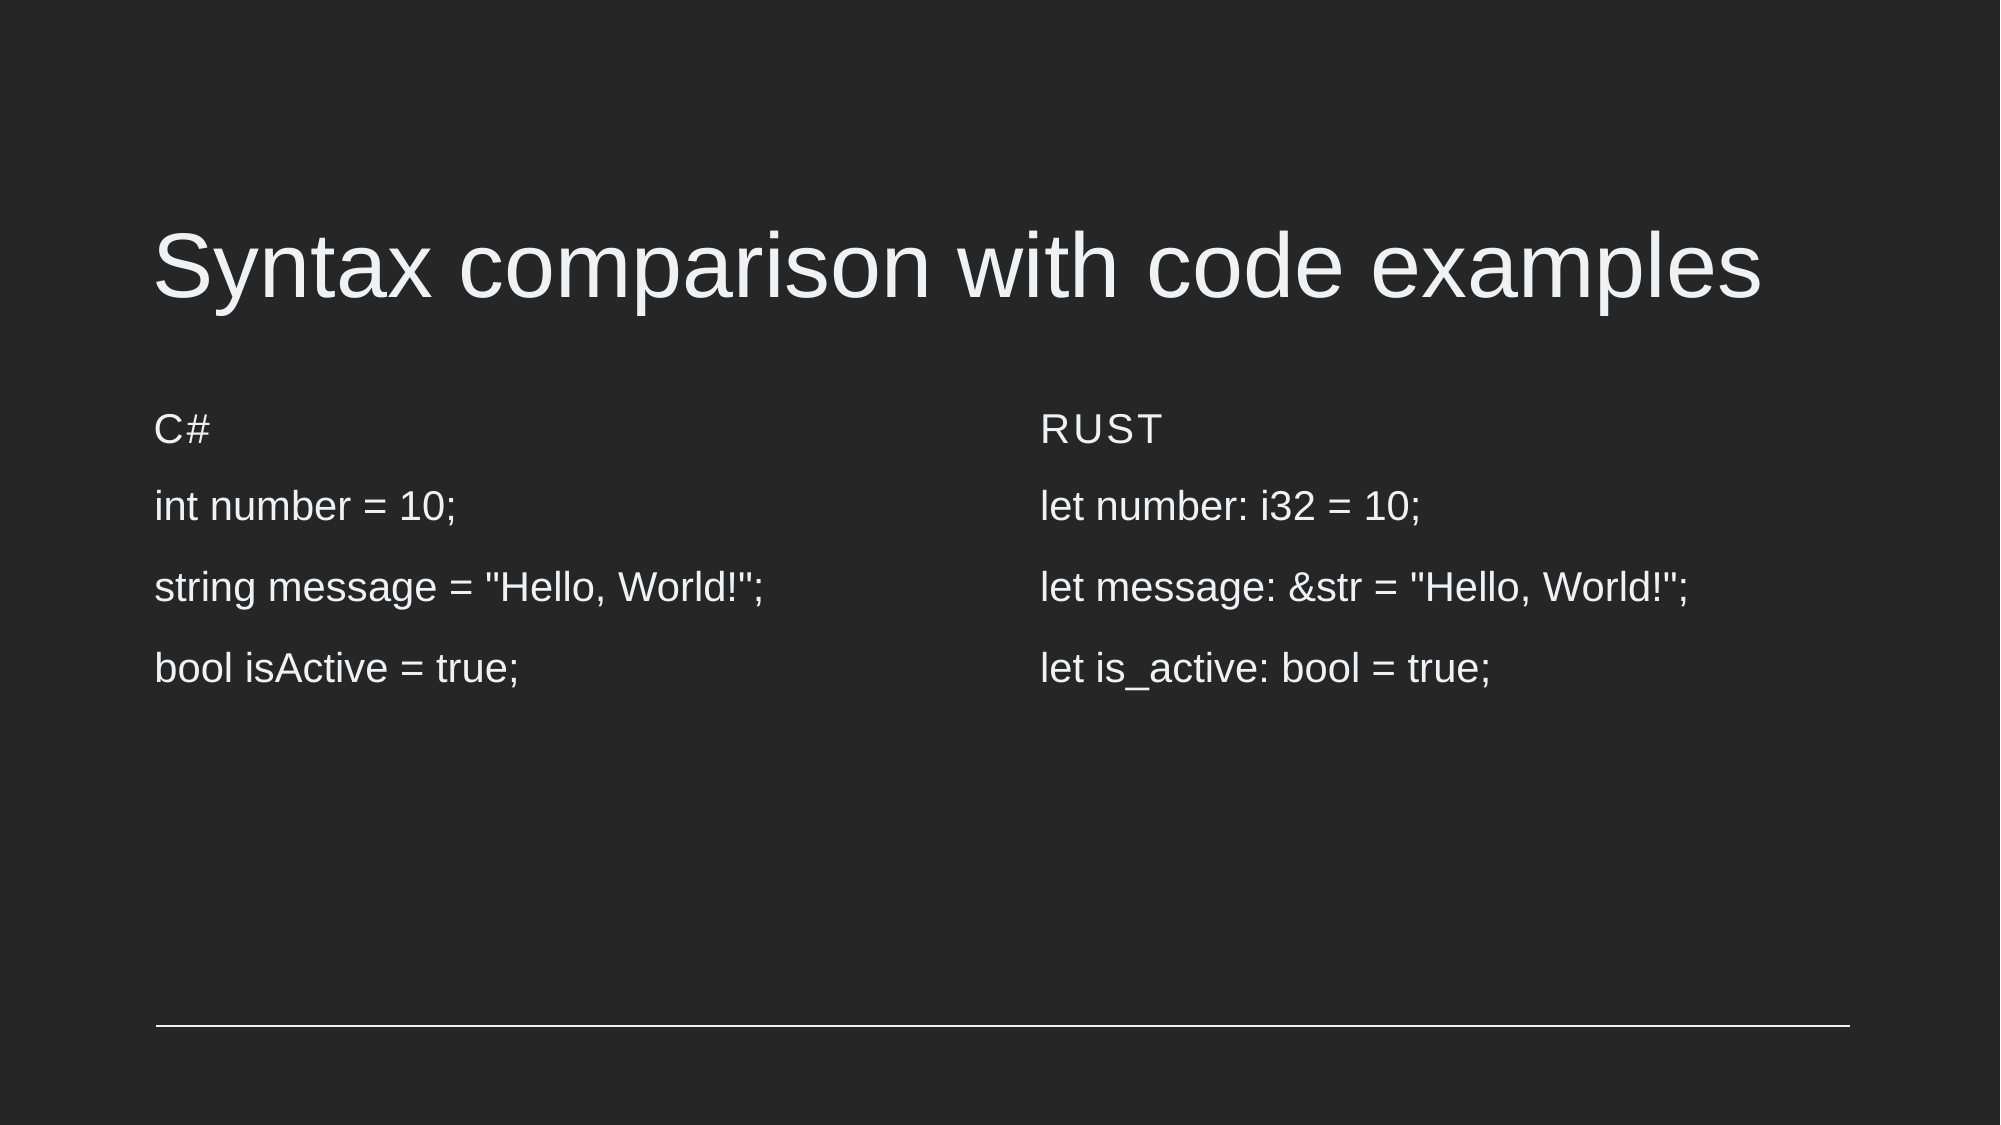

# Syntax comparison with code examples
C#
Rust
int number = 10;
string message = "Hello, World!";
bool isActive = true;

let number: i32 = 10;
let message: &str = "Hello, World!";
let is_active: bool = true;